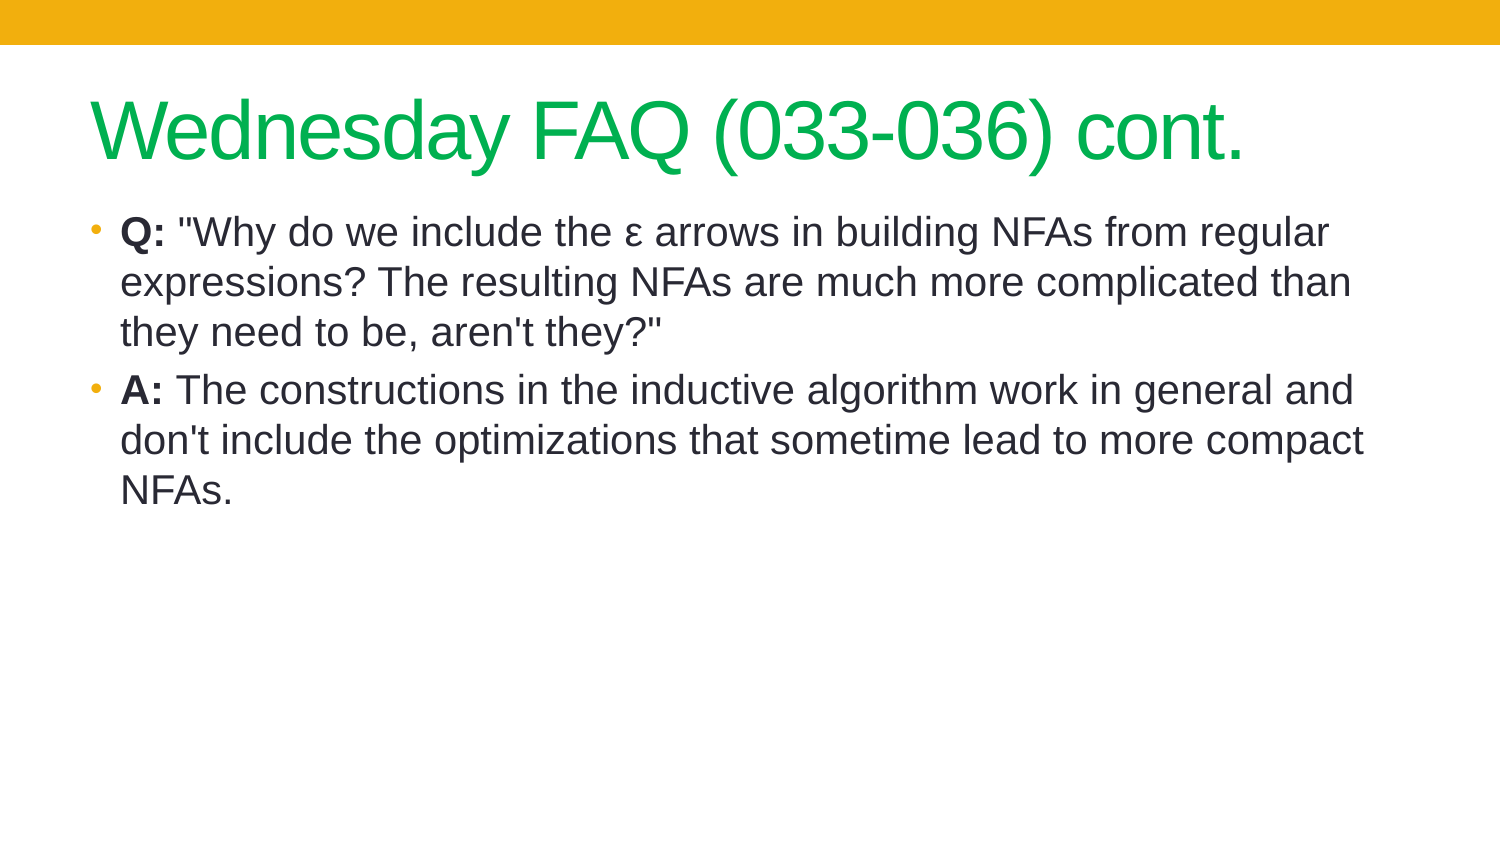

# Wednesday FAQ (033-036) cont.
Q: "Why do we include the ε arrows in building NFAs from regular expressions? The resulting NFAs are much more complicated than they need to be, aren't they?"
A: The constructions in the inductive algorithm work in general and don't include the optimizations that sometime lead to more compact NFAs.